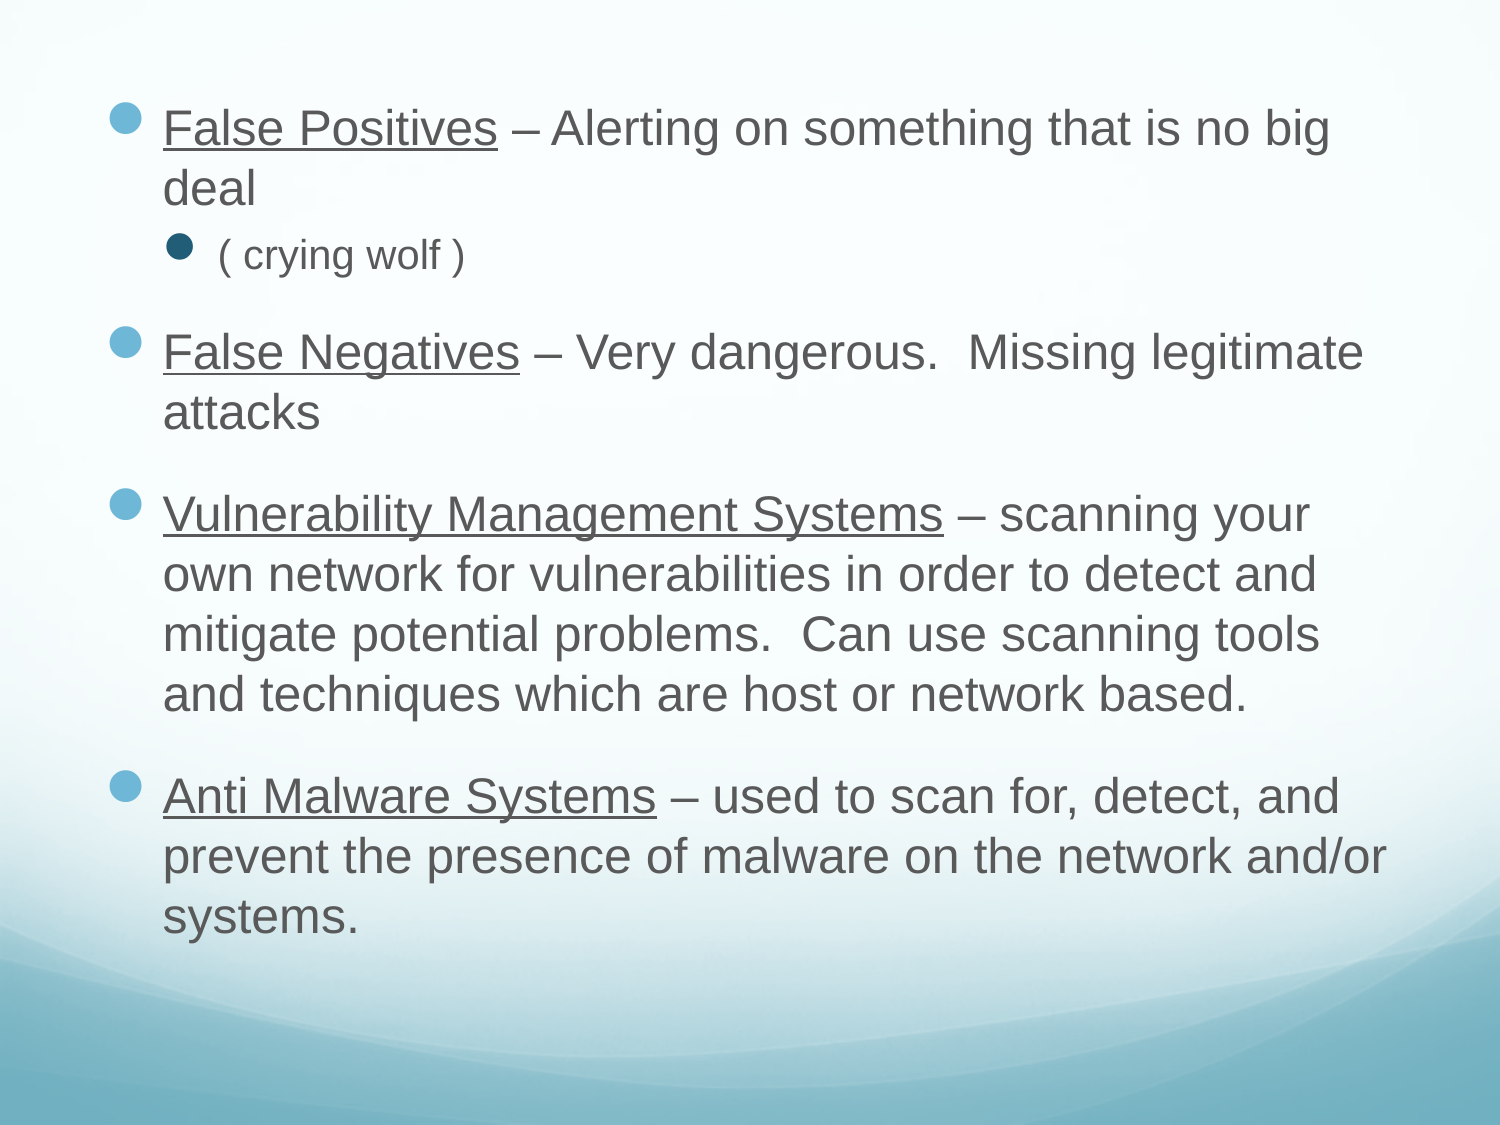

False Positives – Alerting on something that is no big deal
( crying wolf )
False Negatives – Very dangerous.  Missing legitimate attacks
Vulnerability Management Systems – scanning your own network for vulnerabilities in order to detect and mitigate potential problems.  Can use scanning tools and techniques which are host or network based.
Anti Malware Systems – used to scan for, detect, and prevent the presence of malware on the network and/or systems.